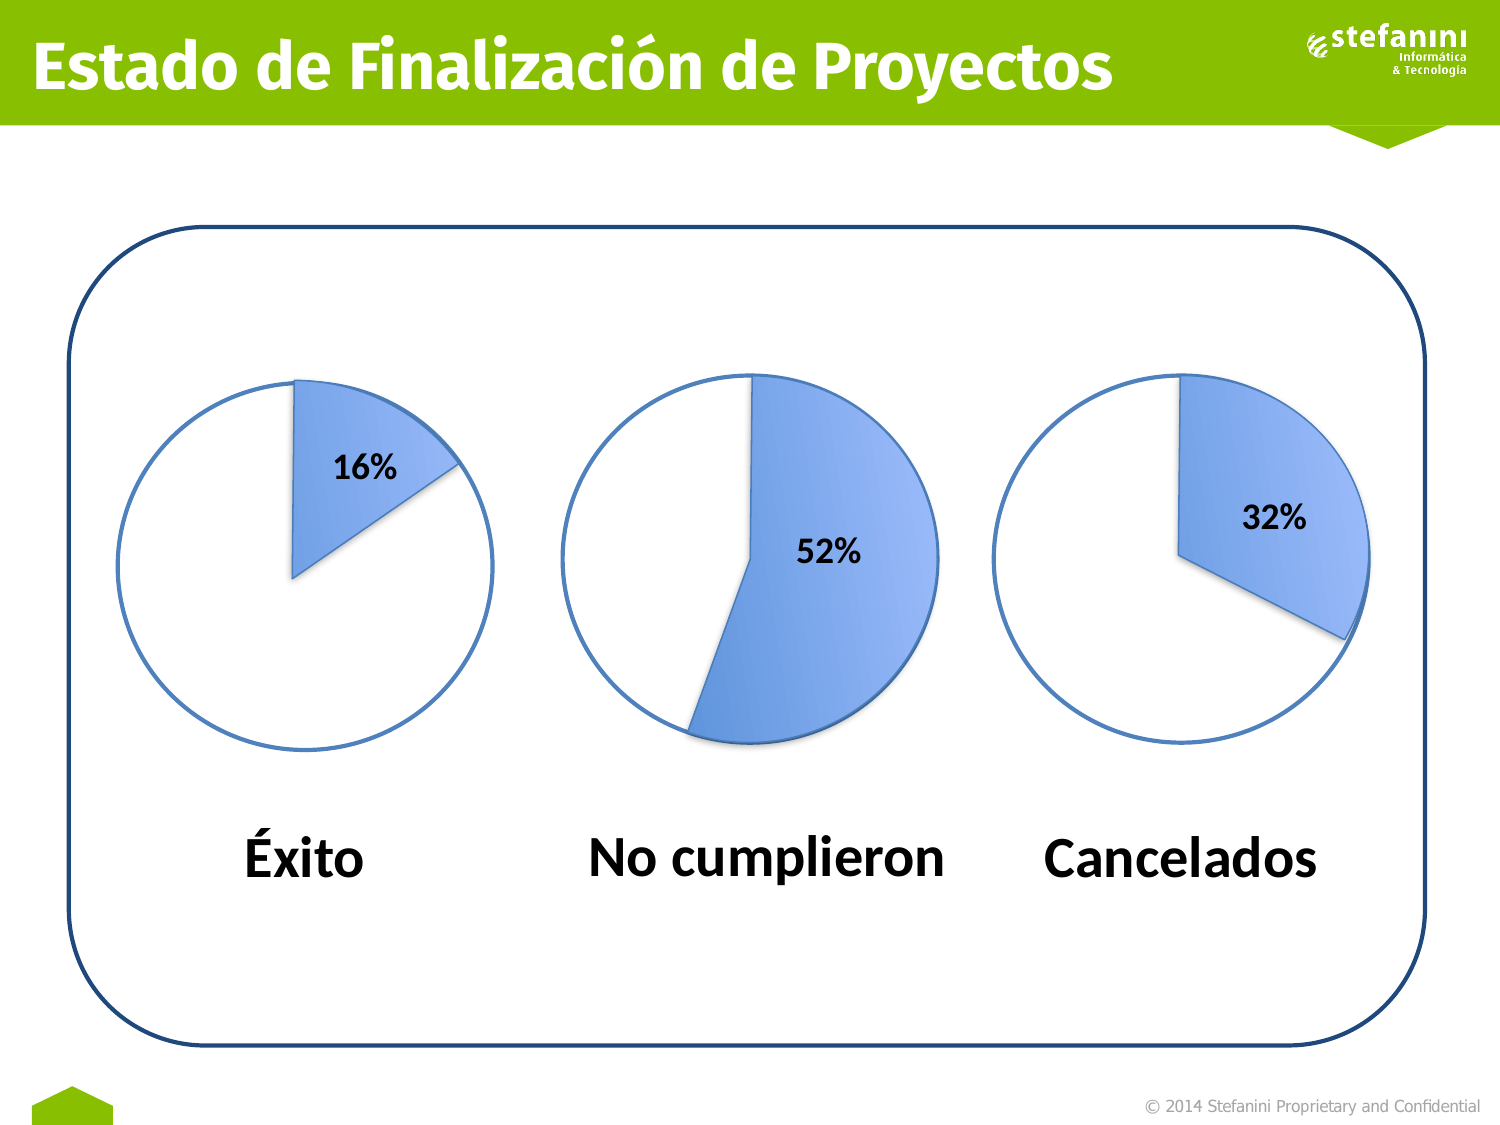

# Estado de Finalización de Proyectos

32%

52%

16%

No cumplieron
Éxito
Cancelados